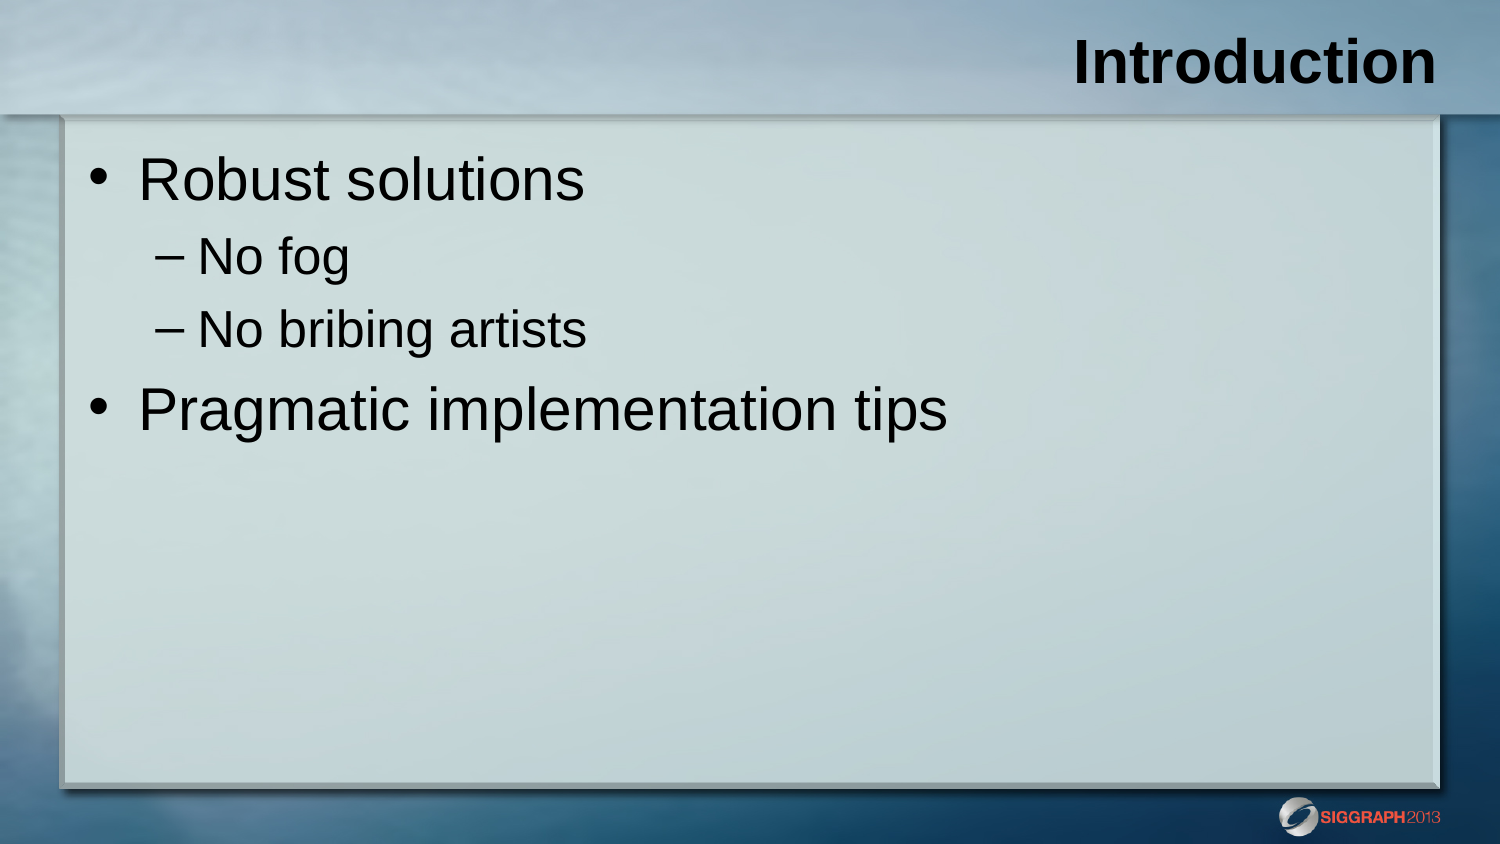

# Introduction
Robust solutions
No fog
No bribing artists
Pragmatic implementation tips